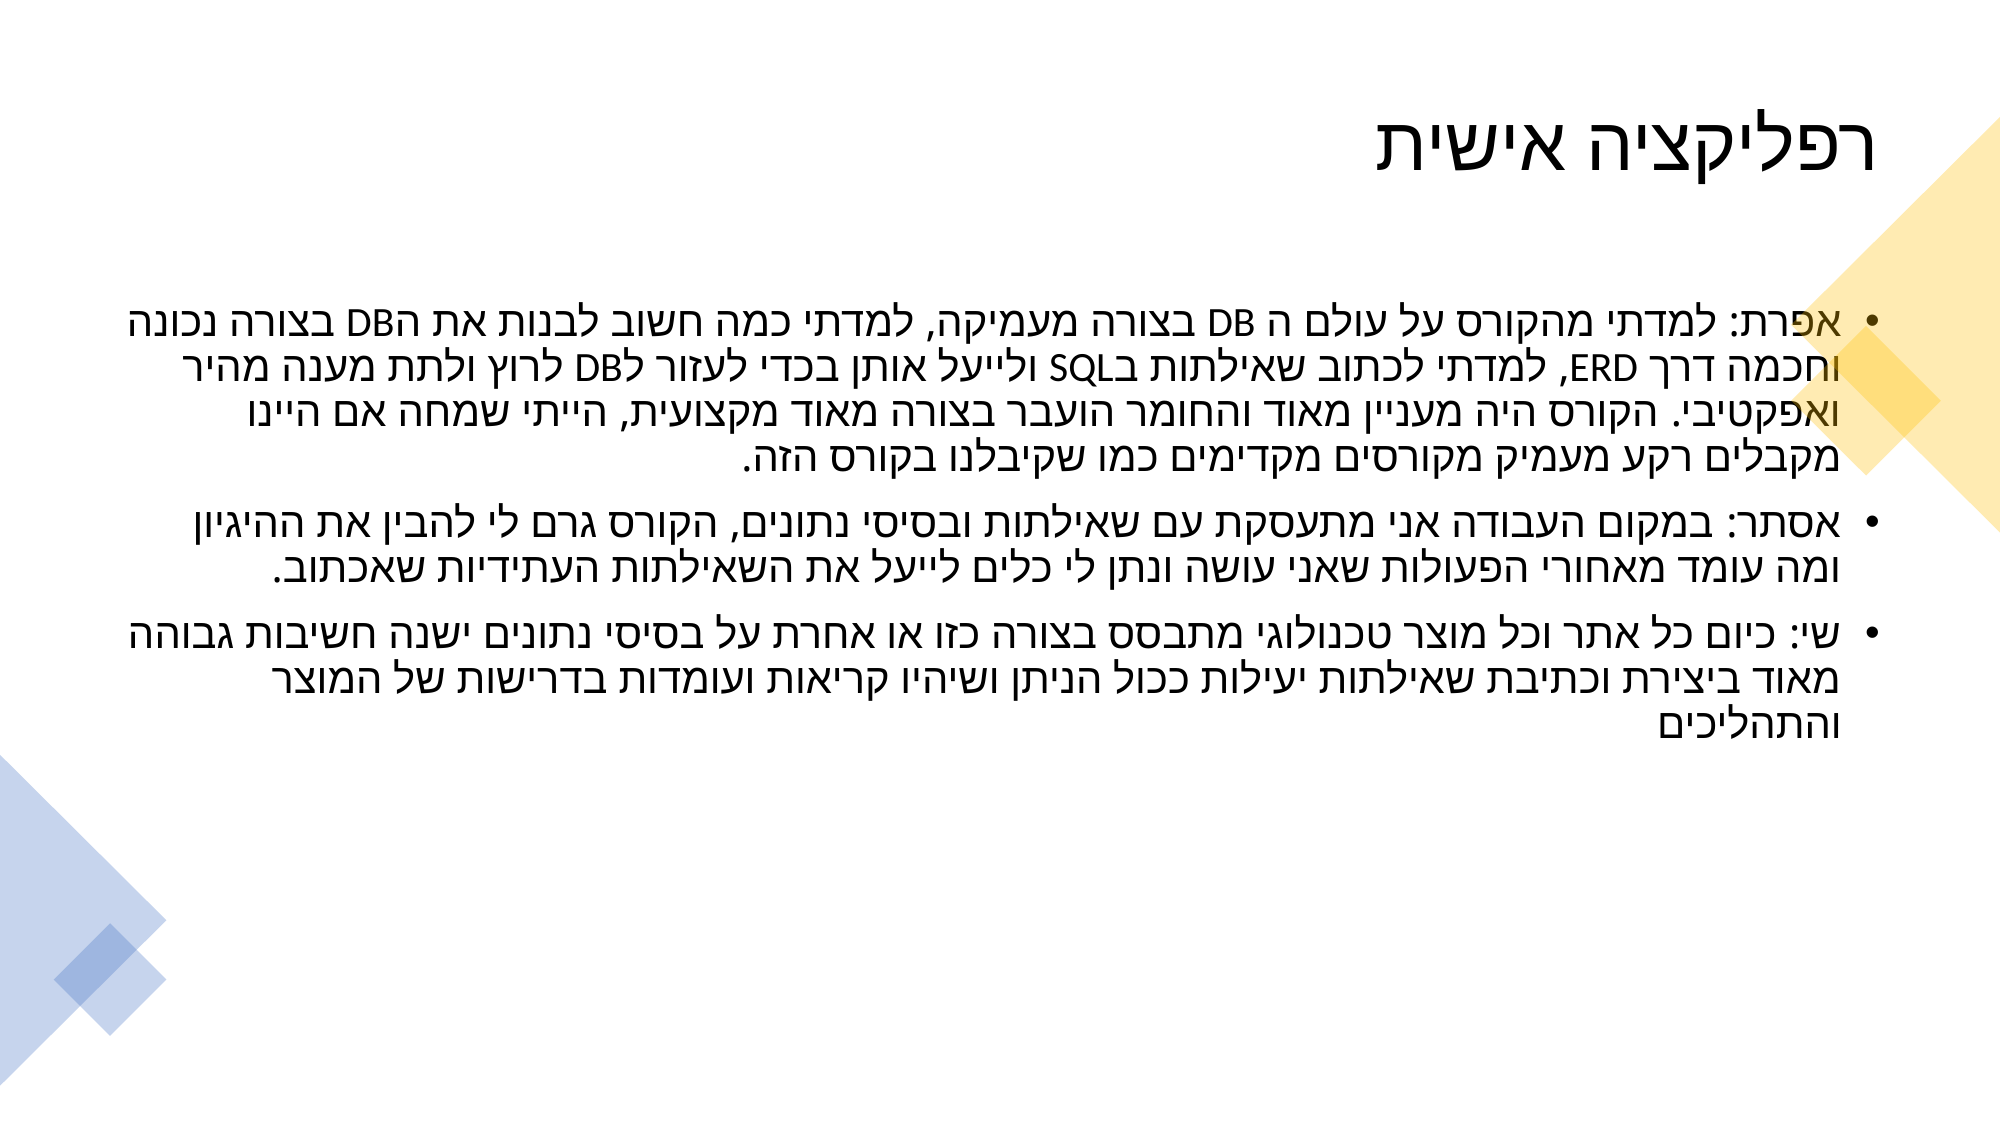

# רפליקציה אישית

אפרת: למדתי מהקורס על עולם ה DB בצורה מעמיקה, למדתי כמה חשוב לבנות את הDB בצורה נכונה וחכמה דרך ERD, למדתי לכתוב שאילתות בSQL ולייעל אותן בכדי לעזור לDB לרוץ ולתת מענה מהיר ואפקטיבי. הקורס היה מעניין מאוד והחומר הועבר בצורה מאוד מקצועית, הייתי שמחה אם היינו מקבלים רקע מעמיק מקורסים מקדימים כמו שקיבלנו בקורס הזה.
אסתר: במקום העבודה אני מתעסקת עם שאילתות ובסיסי נתונים, הקורס גרם לי להבין את ההיגיון ומה עומד מאחורי הפעולות שאני עושה ונתן לי כלים לייעל את השאילתות העתידיות שאכתוב.
שי: כיום כל אתר וכל מוצר טכנולוגי מתבסס בצורה כזו או אחרת על בסיסי נתונים ישנה חשיבות גבוהה מאוד ביצירת וכתיבת שאילתות יעילות ככול הניתן ושיהיו קריאות ועומדות בדרישות של המוצר והתהליכים